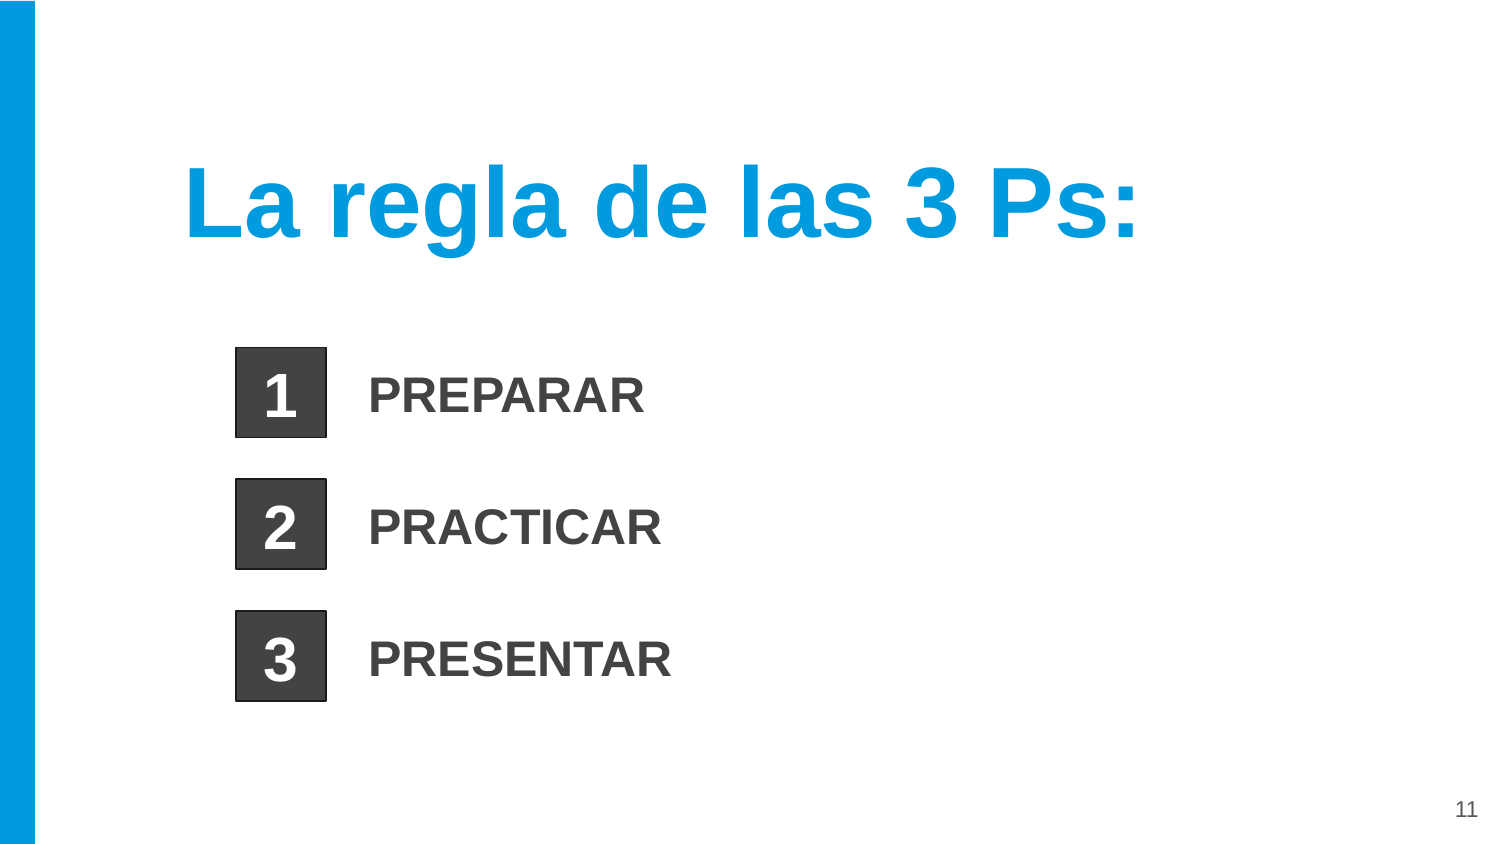

La regla de las 3 Ps:
1
PREPARAR
2
PRACTICAR
3
PRESENTAR
11